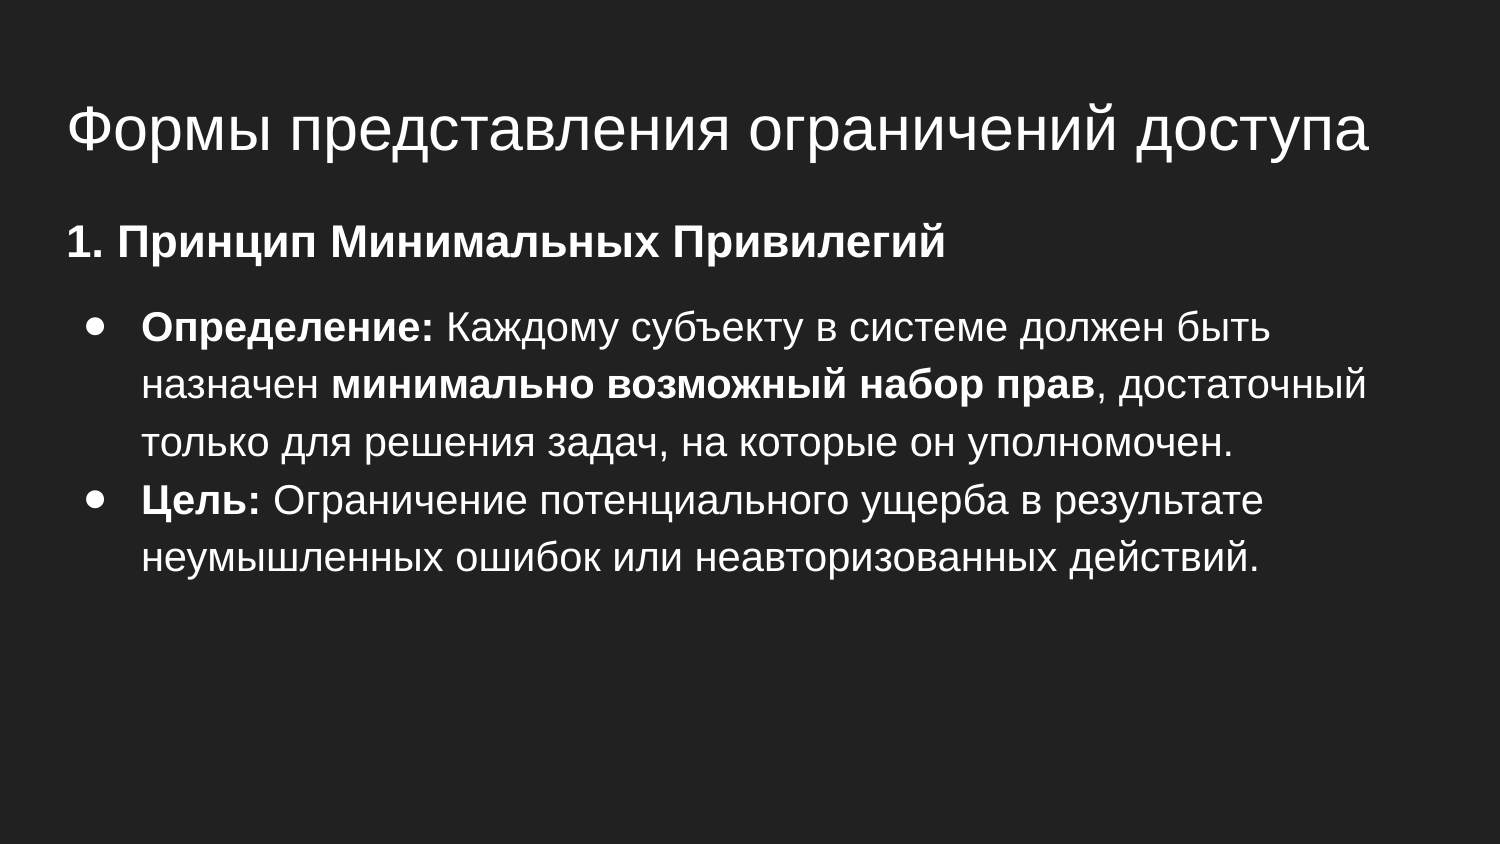

# Формы представления ограничений доступа
1. Принцип Минимальных Привилегий
Определение: Каждому субъекту в системе должен быть назначен минимально возможный набор прав, достаточный только для решения задач, на которые он уполномочен.
Цель: Ограничение потенциального ущерба в результате неумышленных ошибок или неавторизованных действий.